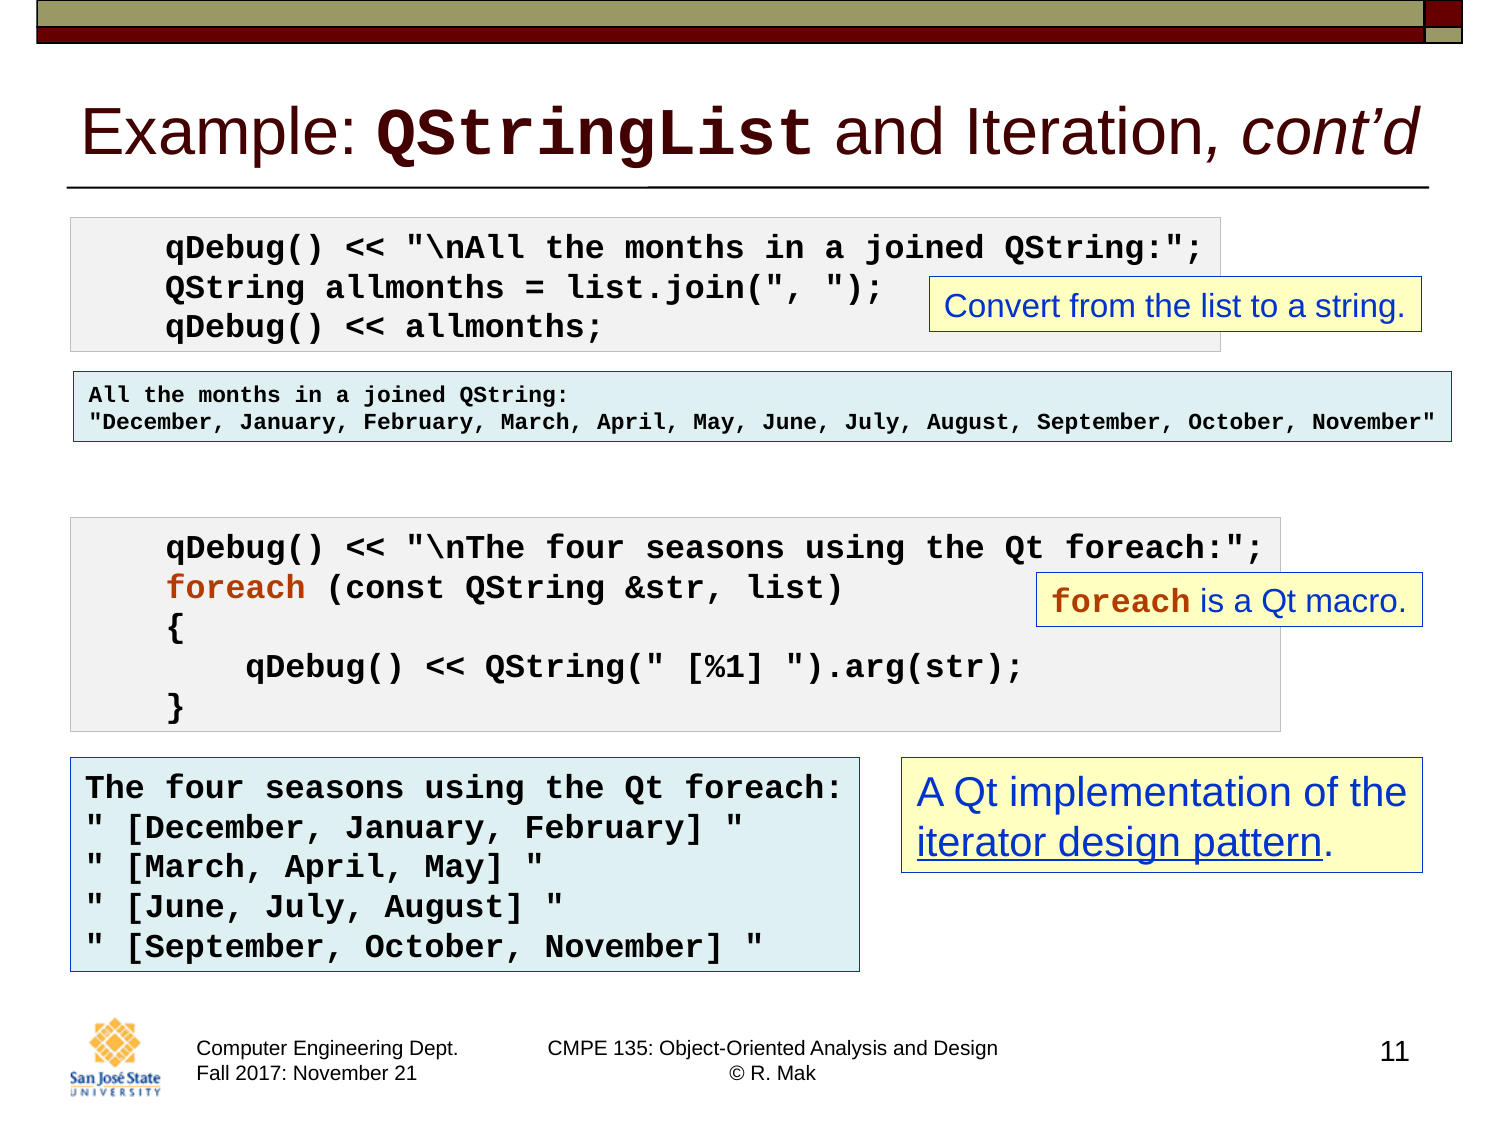

# Example: QStringList and Iteration, cont’d
    qDebug() << "\nAll the months in a joined QString:";
    QString allmonths = list.join(", ");
    qDebug() << allmonths;
Convert from the list to a string.
All the months in a joined QString:
"December, January, February, March, April, May, June, July, August, September, October, November"
    qDebug() << "\nThe four seasons using the Qt foreach:";
    foreach (const QString &str, list)
    {
        qDebug() << QString(" [%1] ").arg(str);
    }
foreach is a Qt macro.
The four seasons using the Qt foreach:
" [December, January, February] "
" [March, April, May] "
" [June, July, August] "
" [September, October, November] "
A Qt implementation of the
iterator design pattern.
11